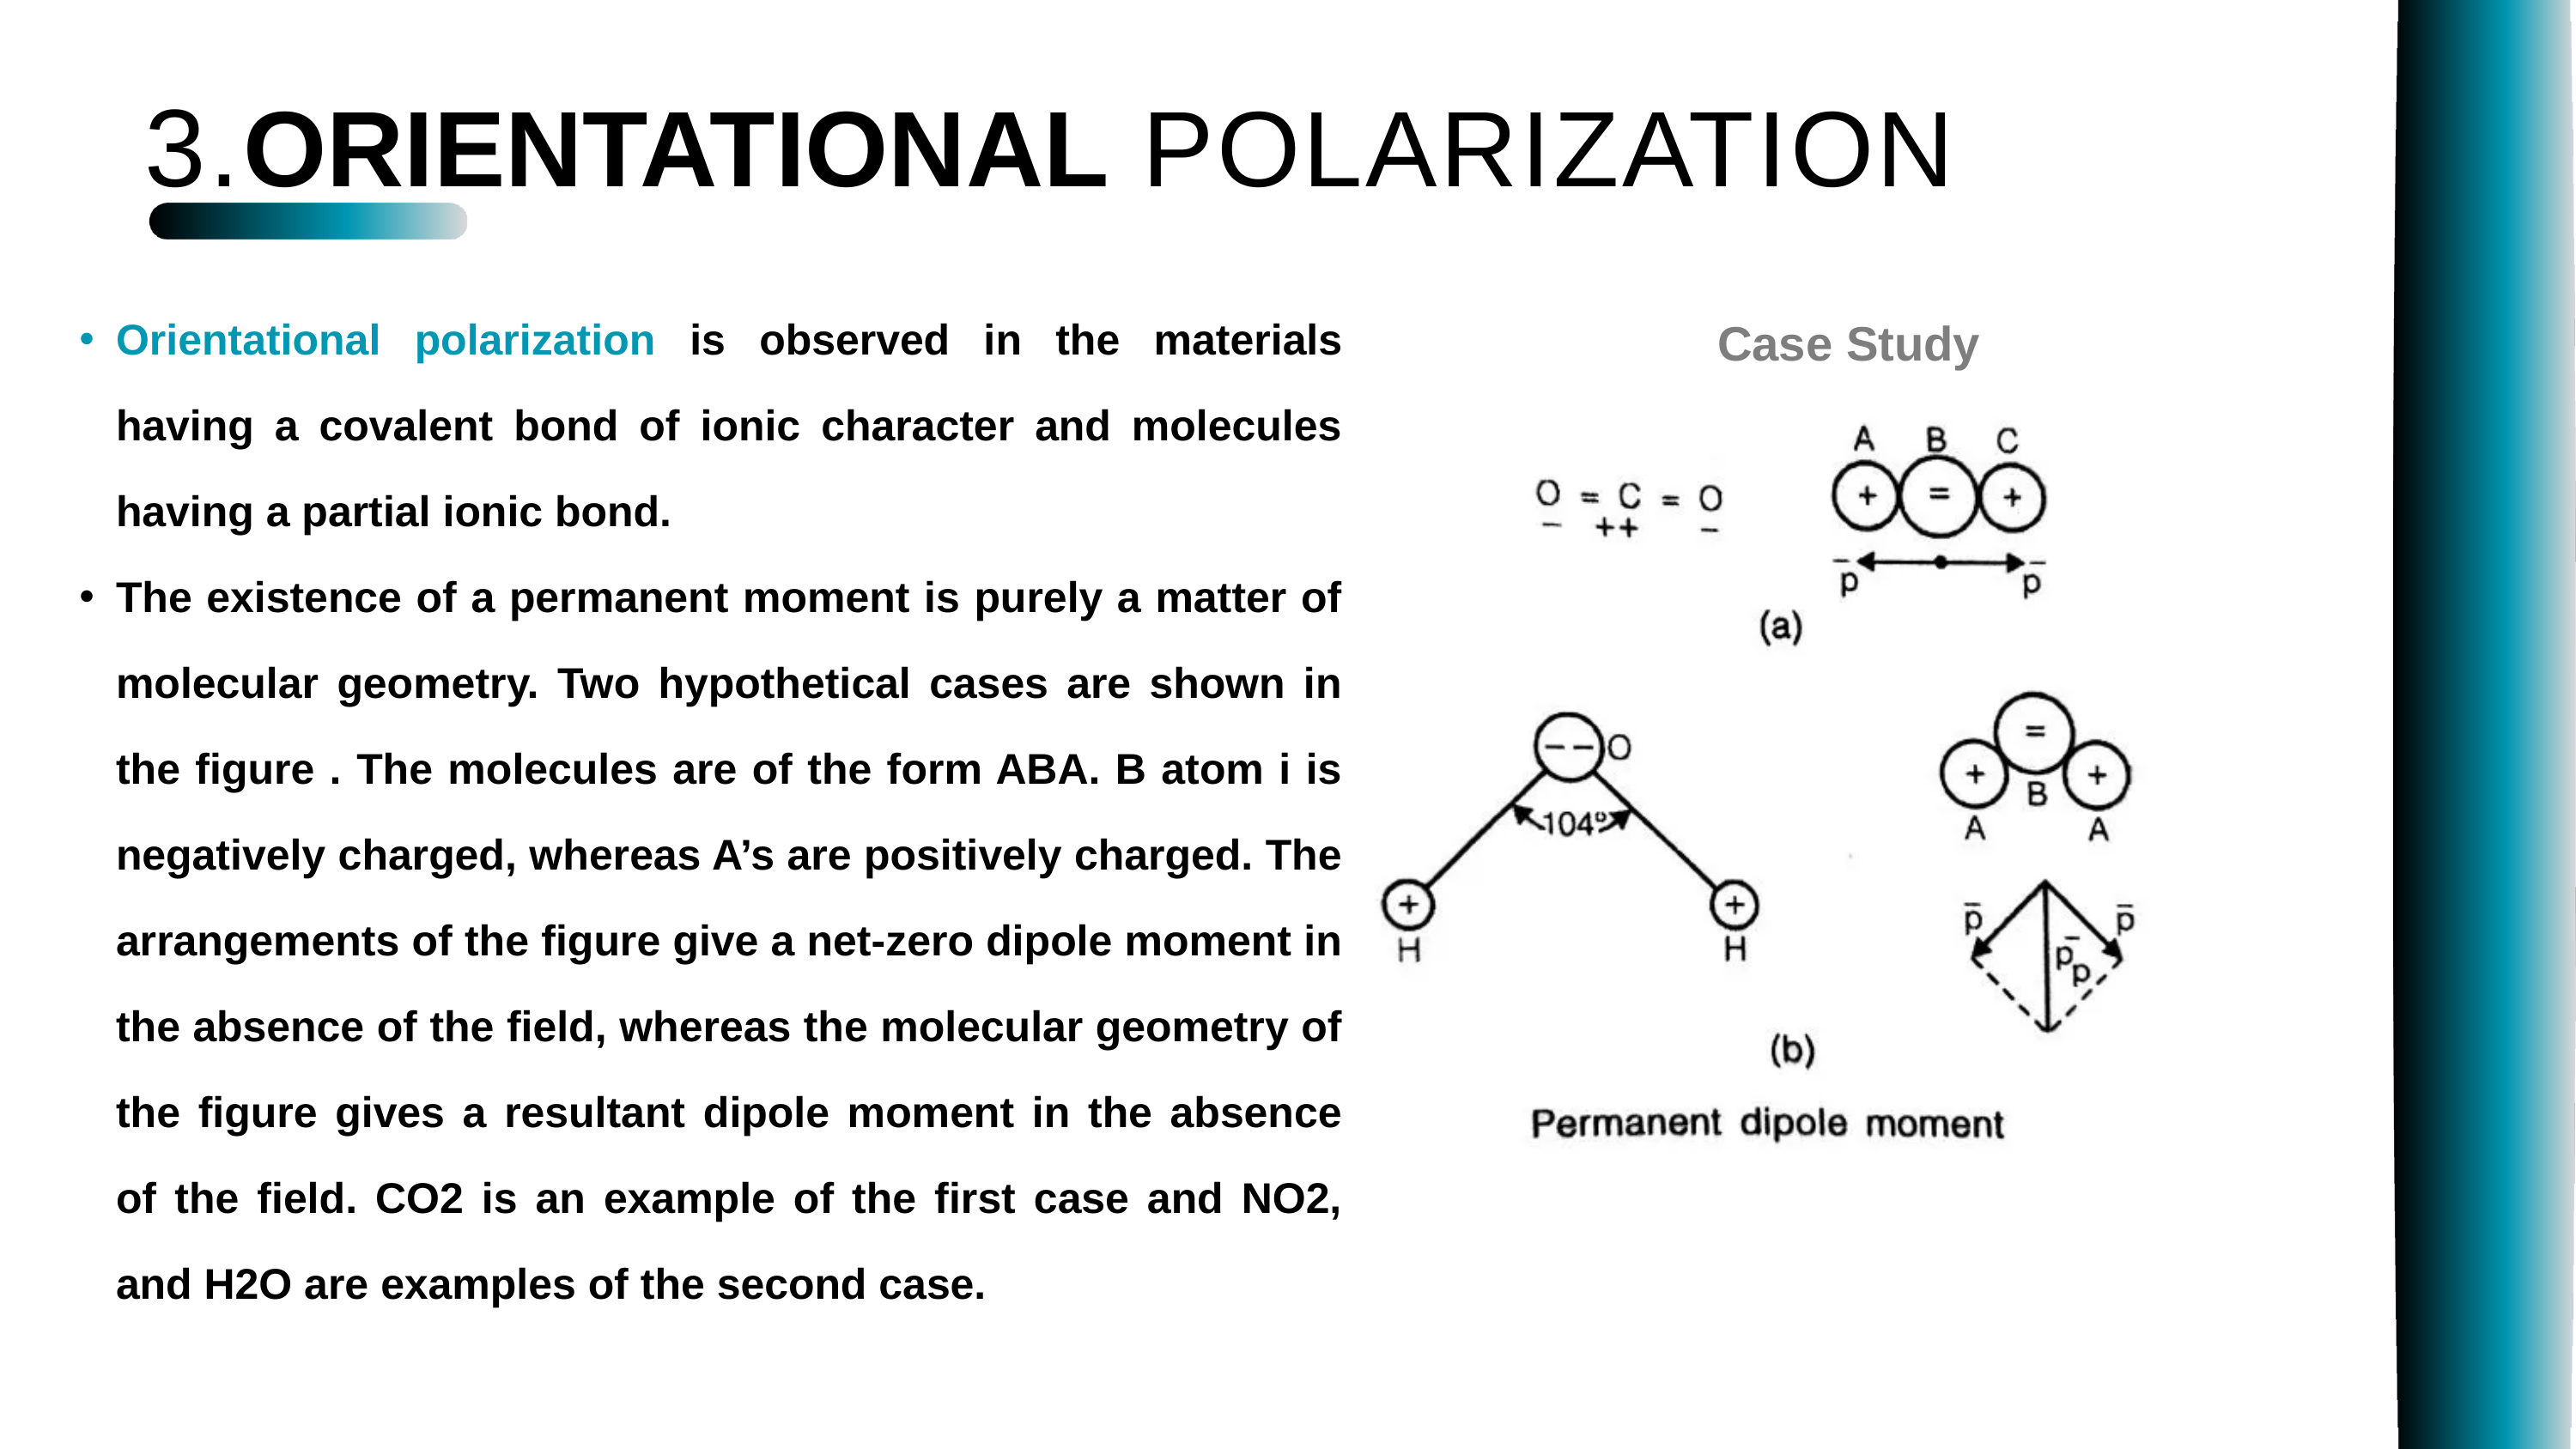

3.ORIENTATIONAL POLARIZATION

Orientational polarization is observed in the materials having a covalent bond of ionic character and molecules having a partial ionic bond.
The existence of a permanent moment is purely a matter of molecular geometry. Two hypothetical cases are shown in the figure . The molecules are of the form ABA. B atom i is negatively charged, whereas A’s are positively charged. The arrangements of the figure give a net-zero dipole moment in the absence of the field, whereas the molecular geometry of the figure gives a resultant dipole moment in the absence of the field. CO2 is an example of the first case and NO2, and H2O are examples of the second case.

Case Study